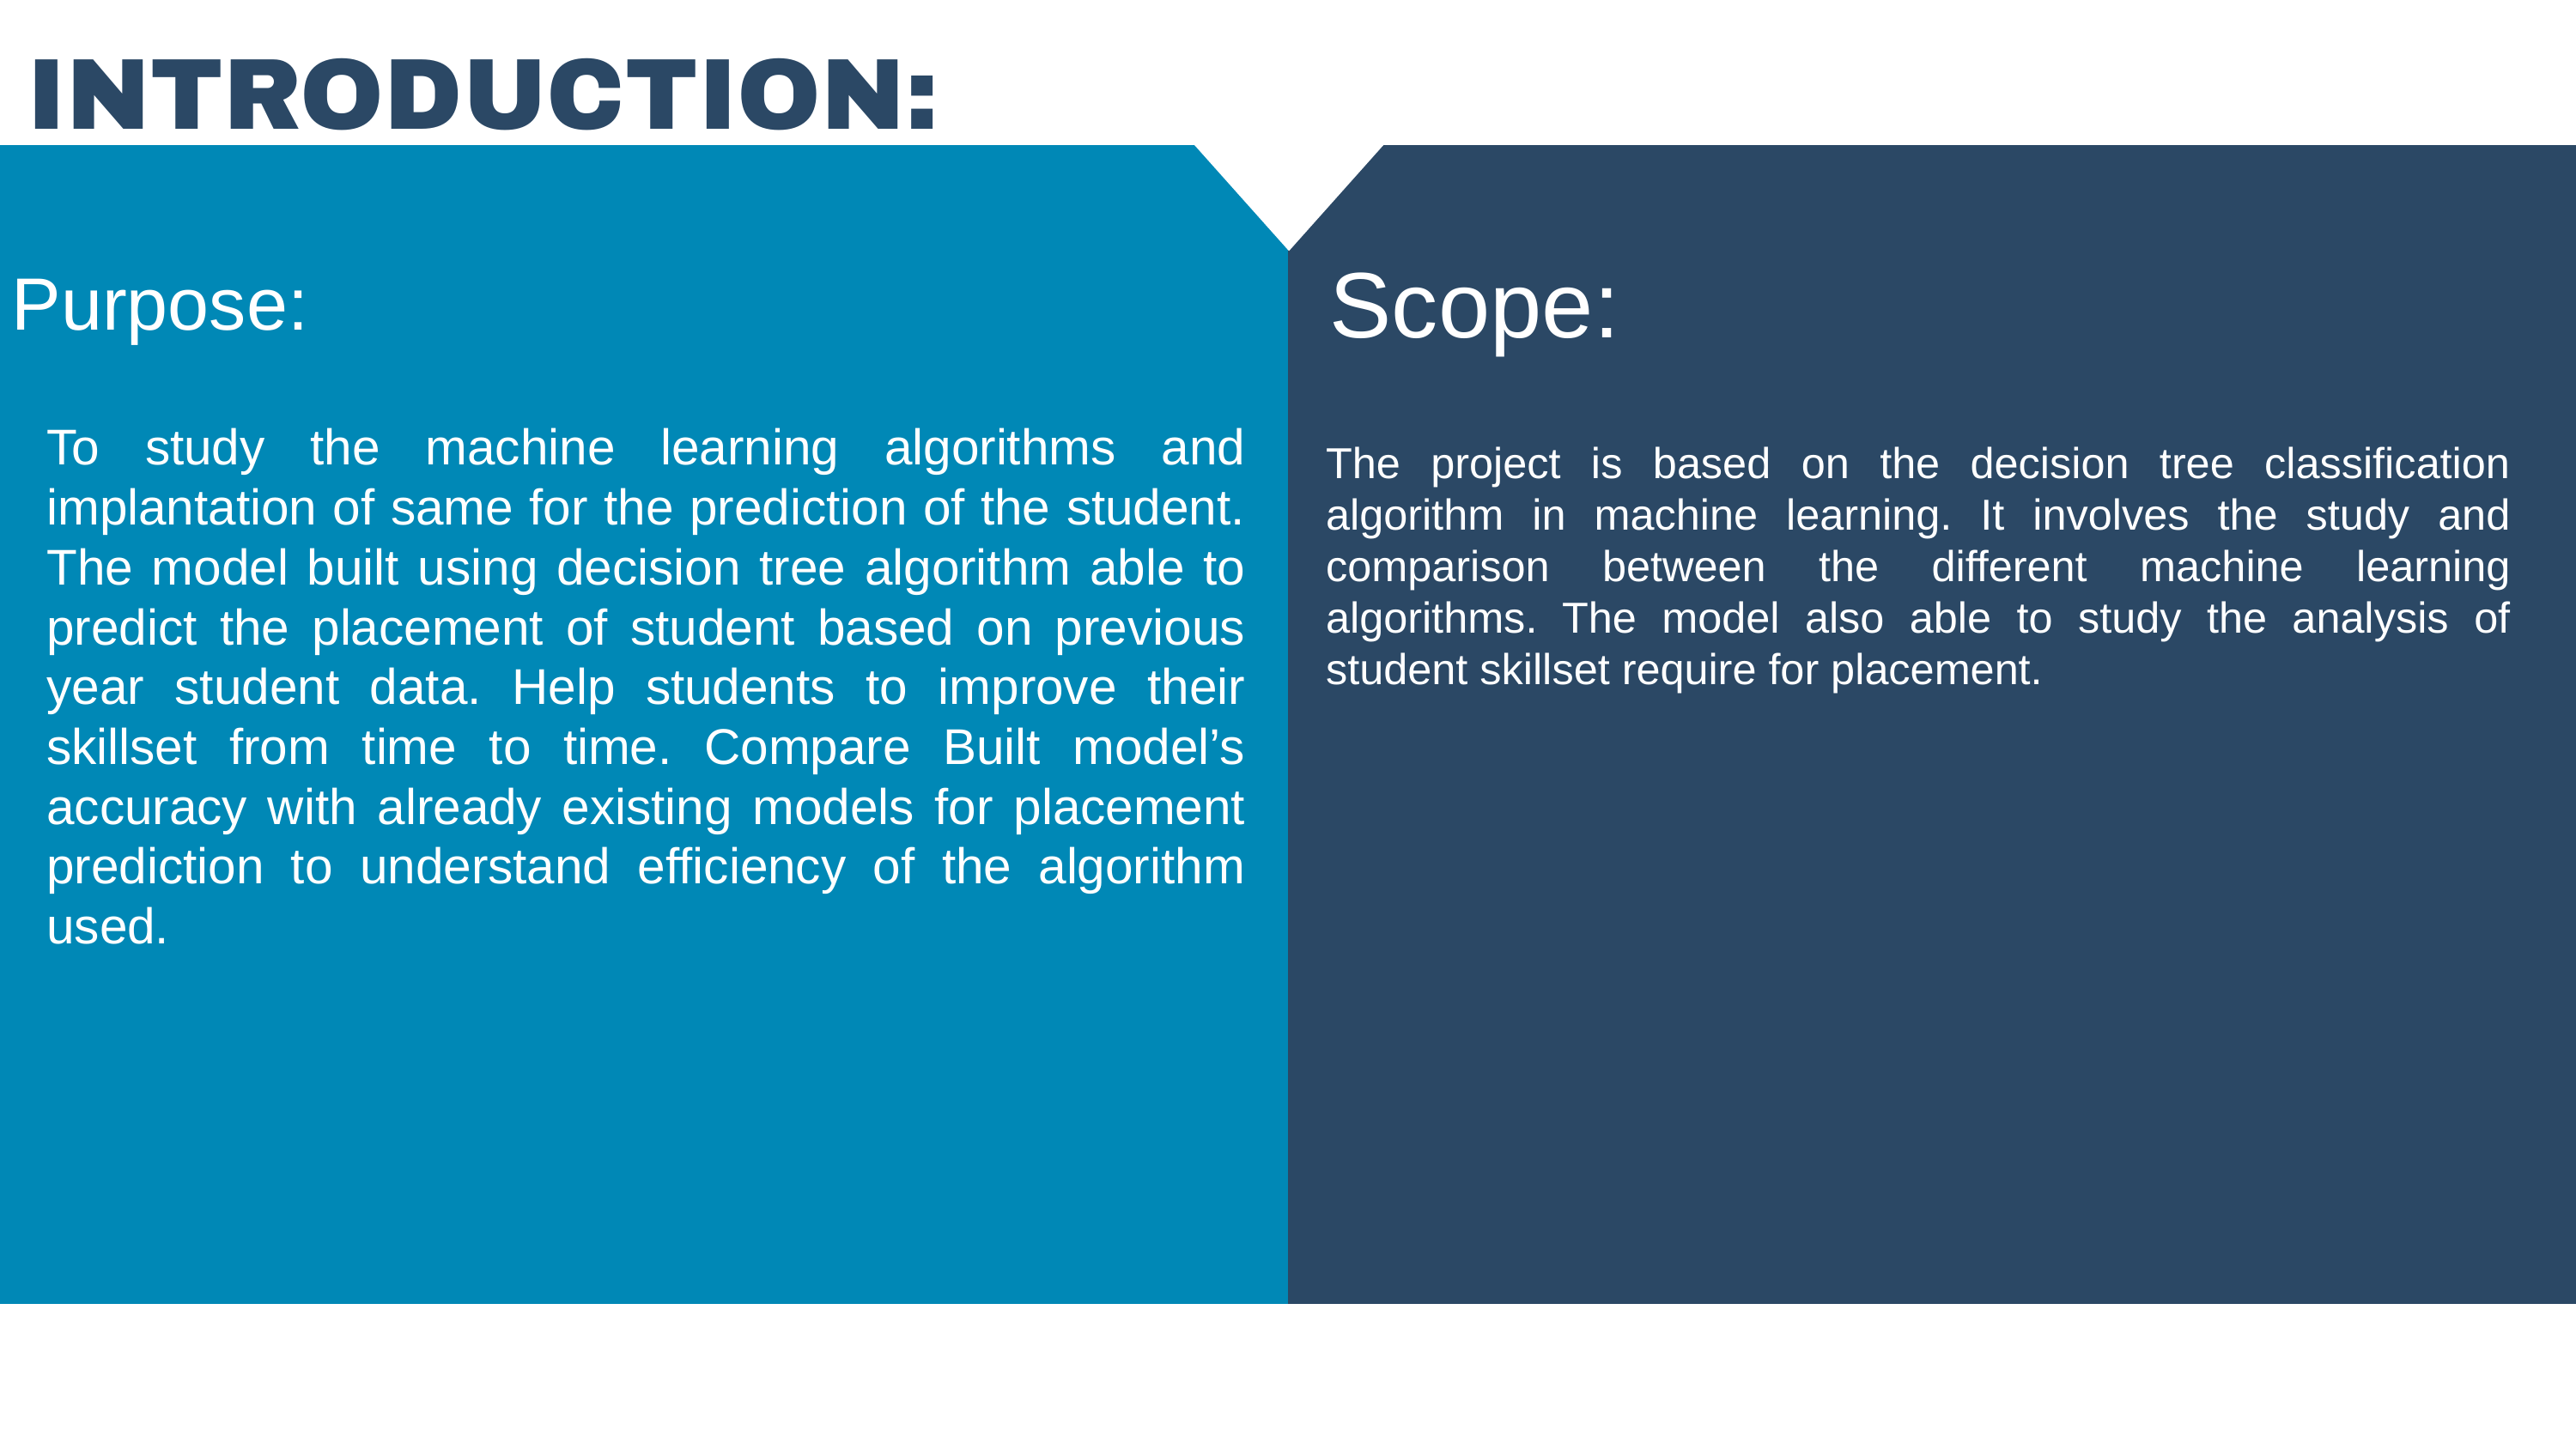

INTRODUCTION:

Scope:
Purpose:
To study the machine learning algorithms and implantation of same for the prediction of the student. The model built using decision tree algorithm able to predict the placement of student based on previous year student data. Help students to improve their skillset from time to time. Compare Built model’s accuracy with already existing models for placement prediction to understand efficiency of the algorithm used.

The project is based on the decision tree classification algorithm in machine learning. It involves the study and comparison between the different machine learning algorithms. The model also able to study the analysis of student skillset require for placement.